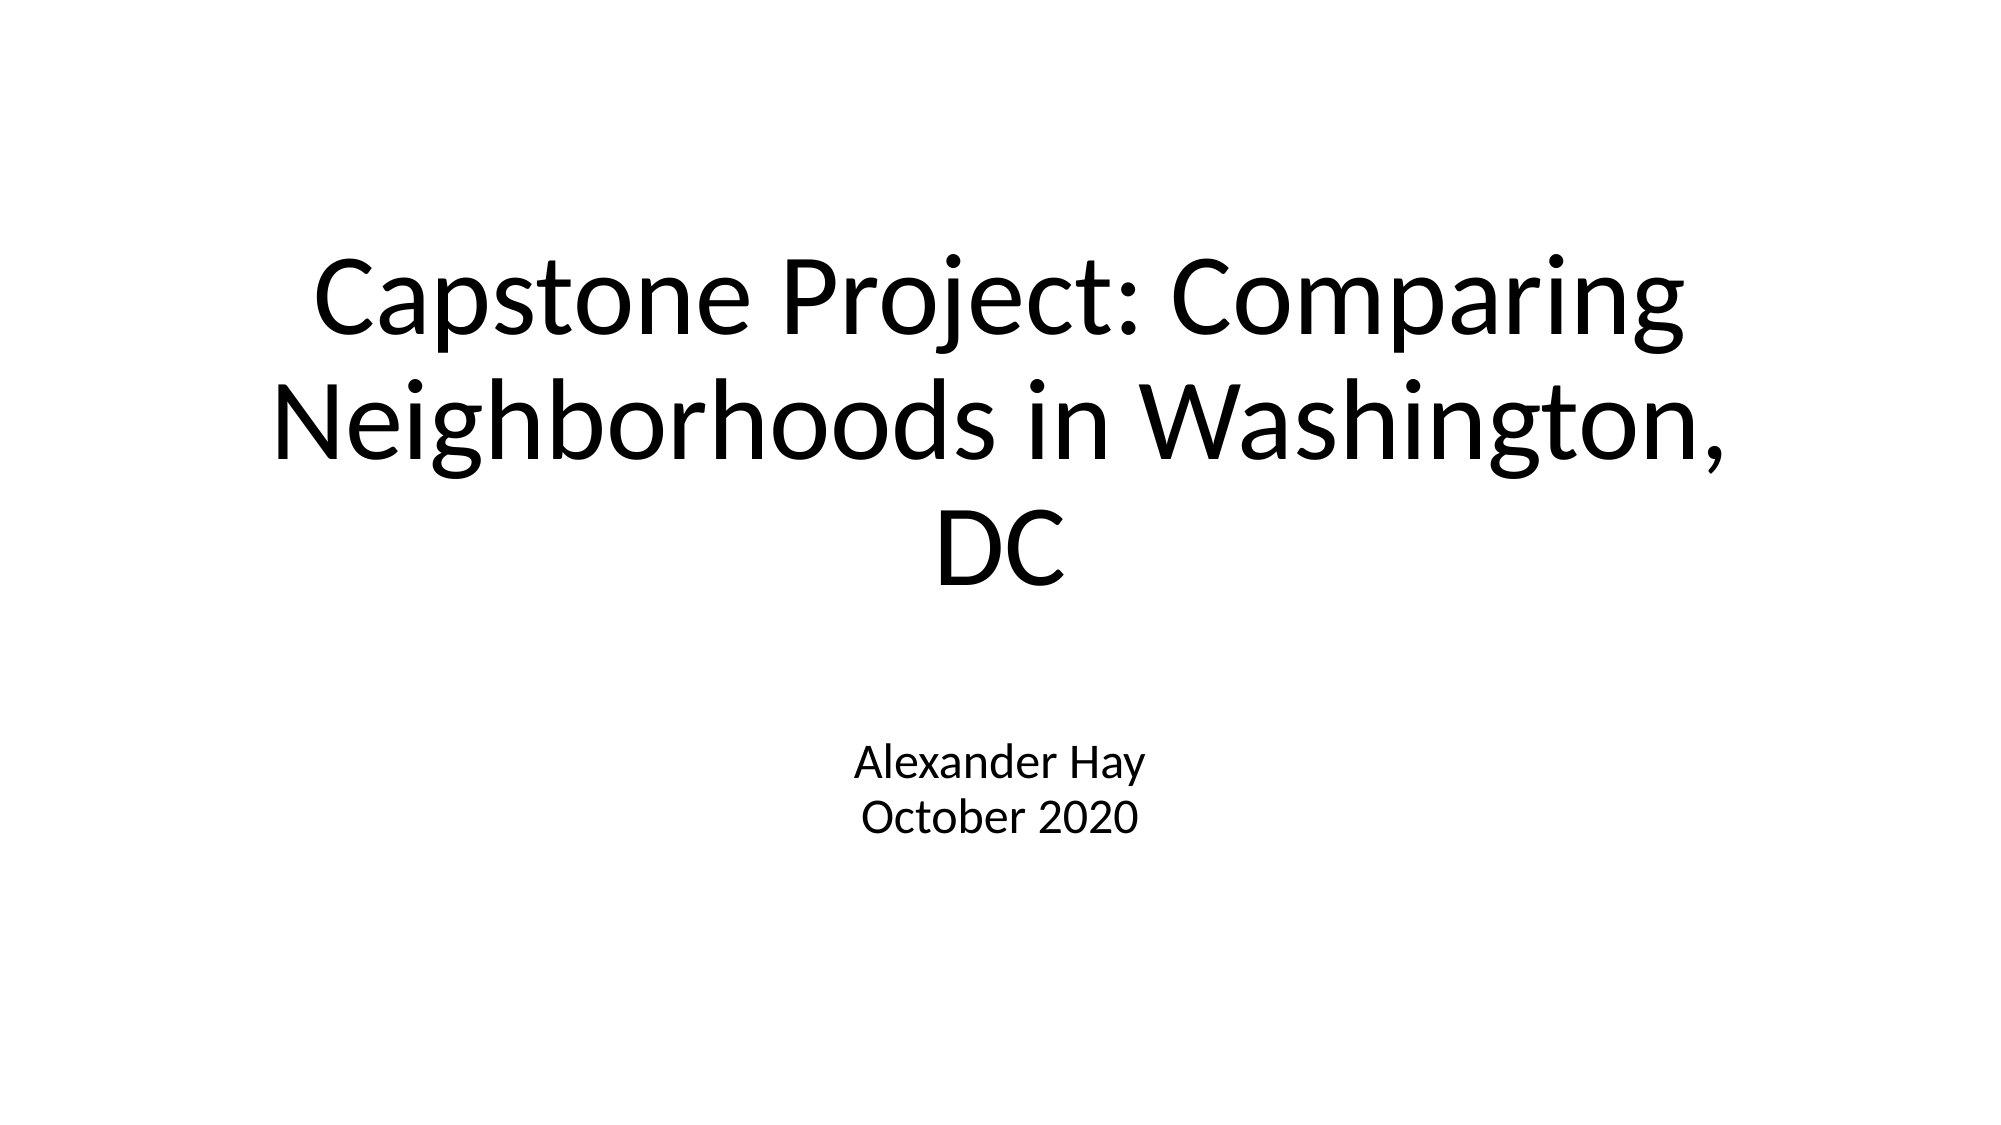

# Capstone Project: Comparing Neighborhoods in Washington, DC
Alexander Hay
October 2020